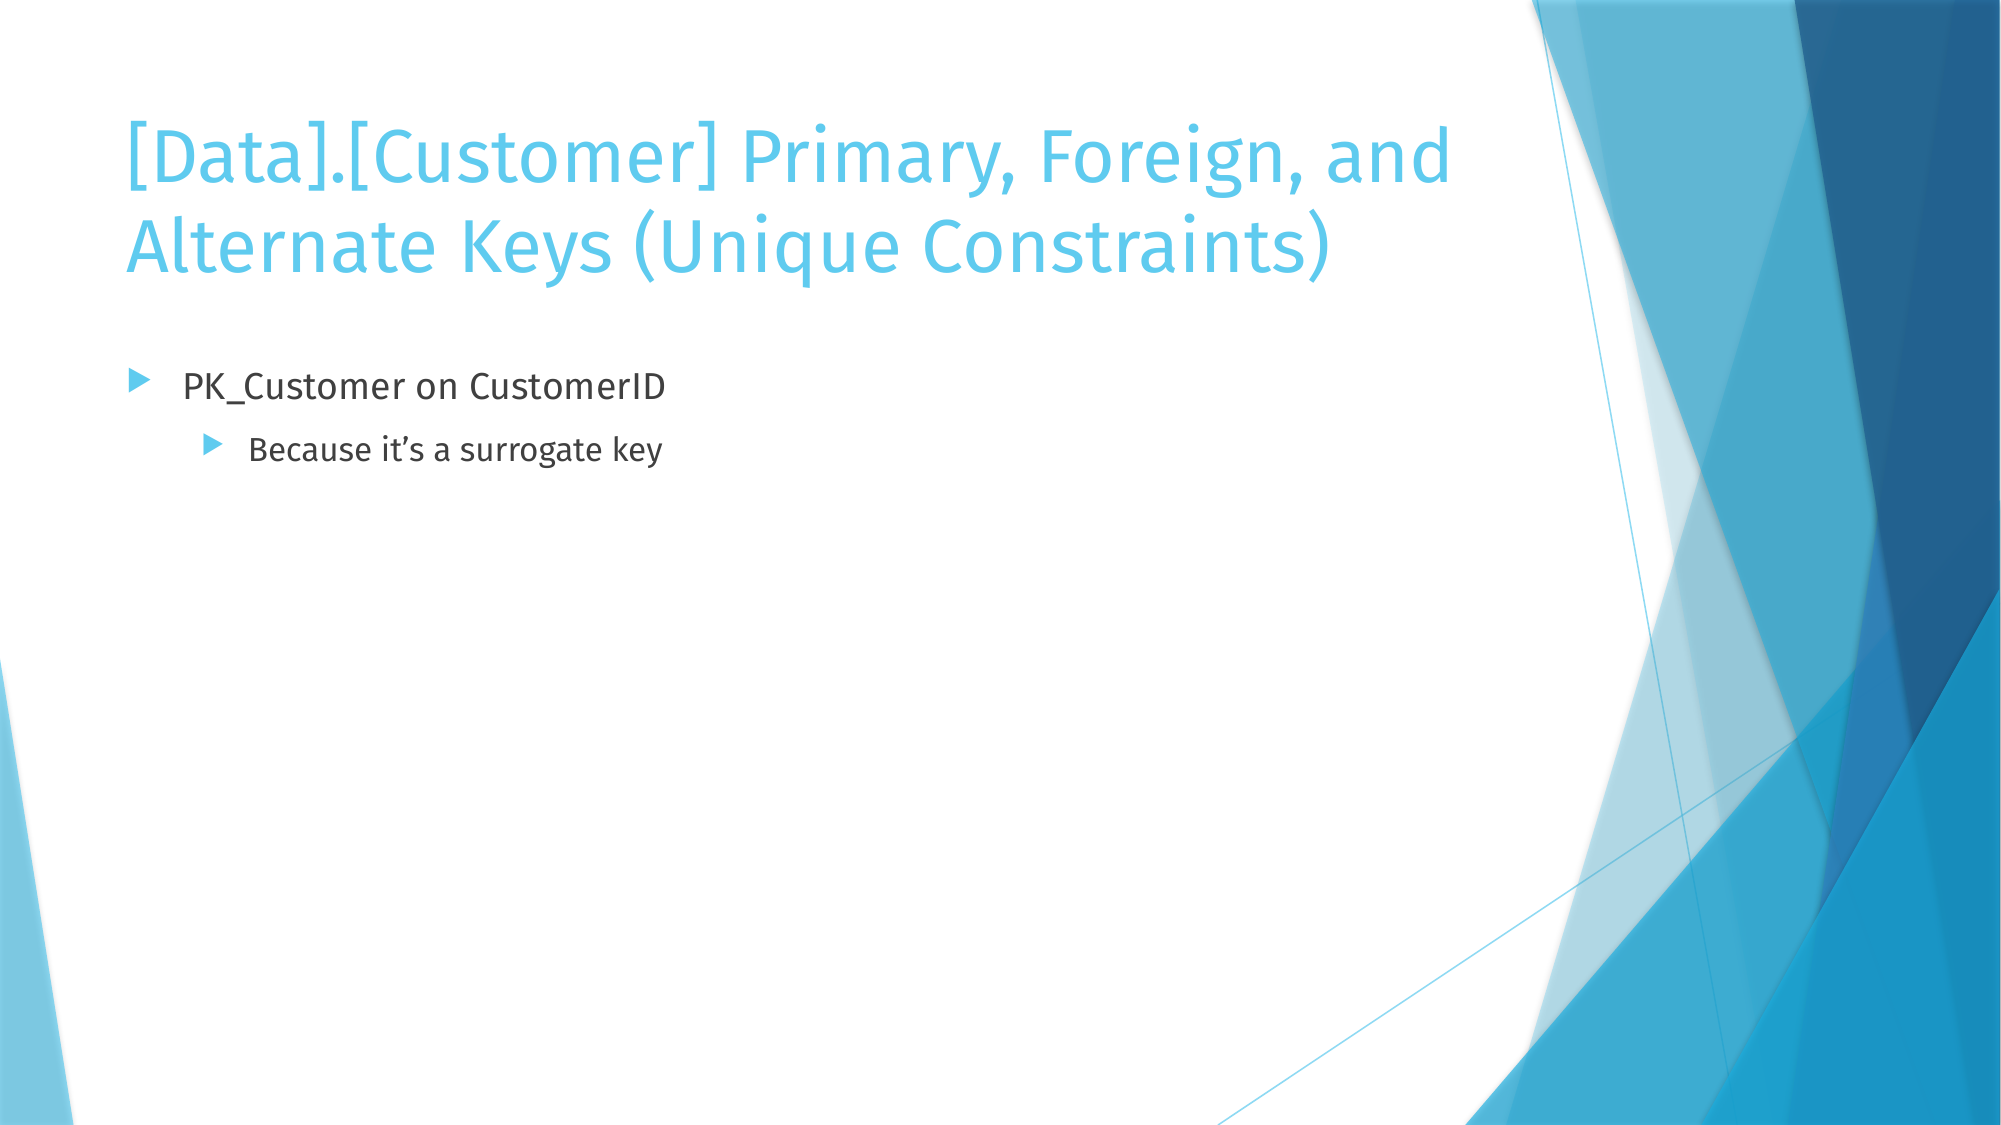

# [Data].[Customer] Primary, Foreign, and Alternate Keys (Unique Constraints)
PK_Customer on CustomerID
Because it’s a surrogate key